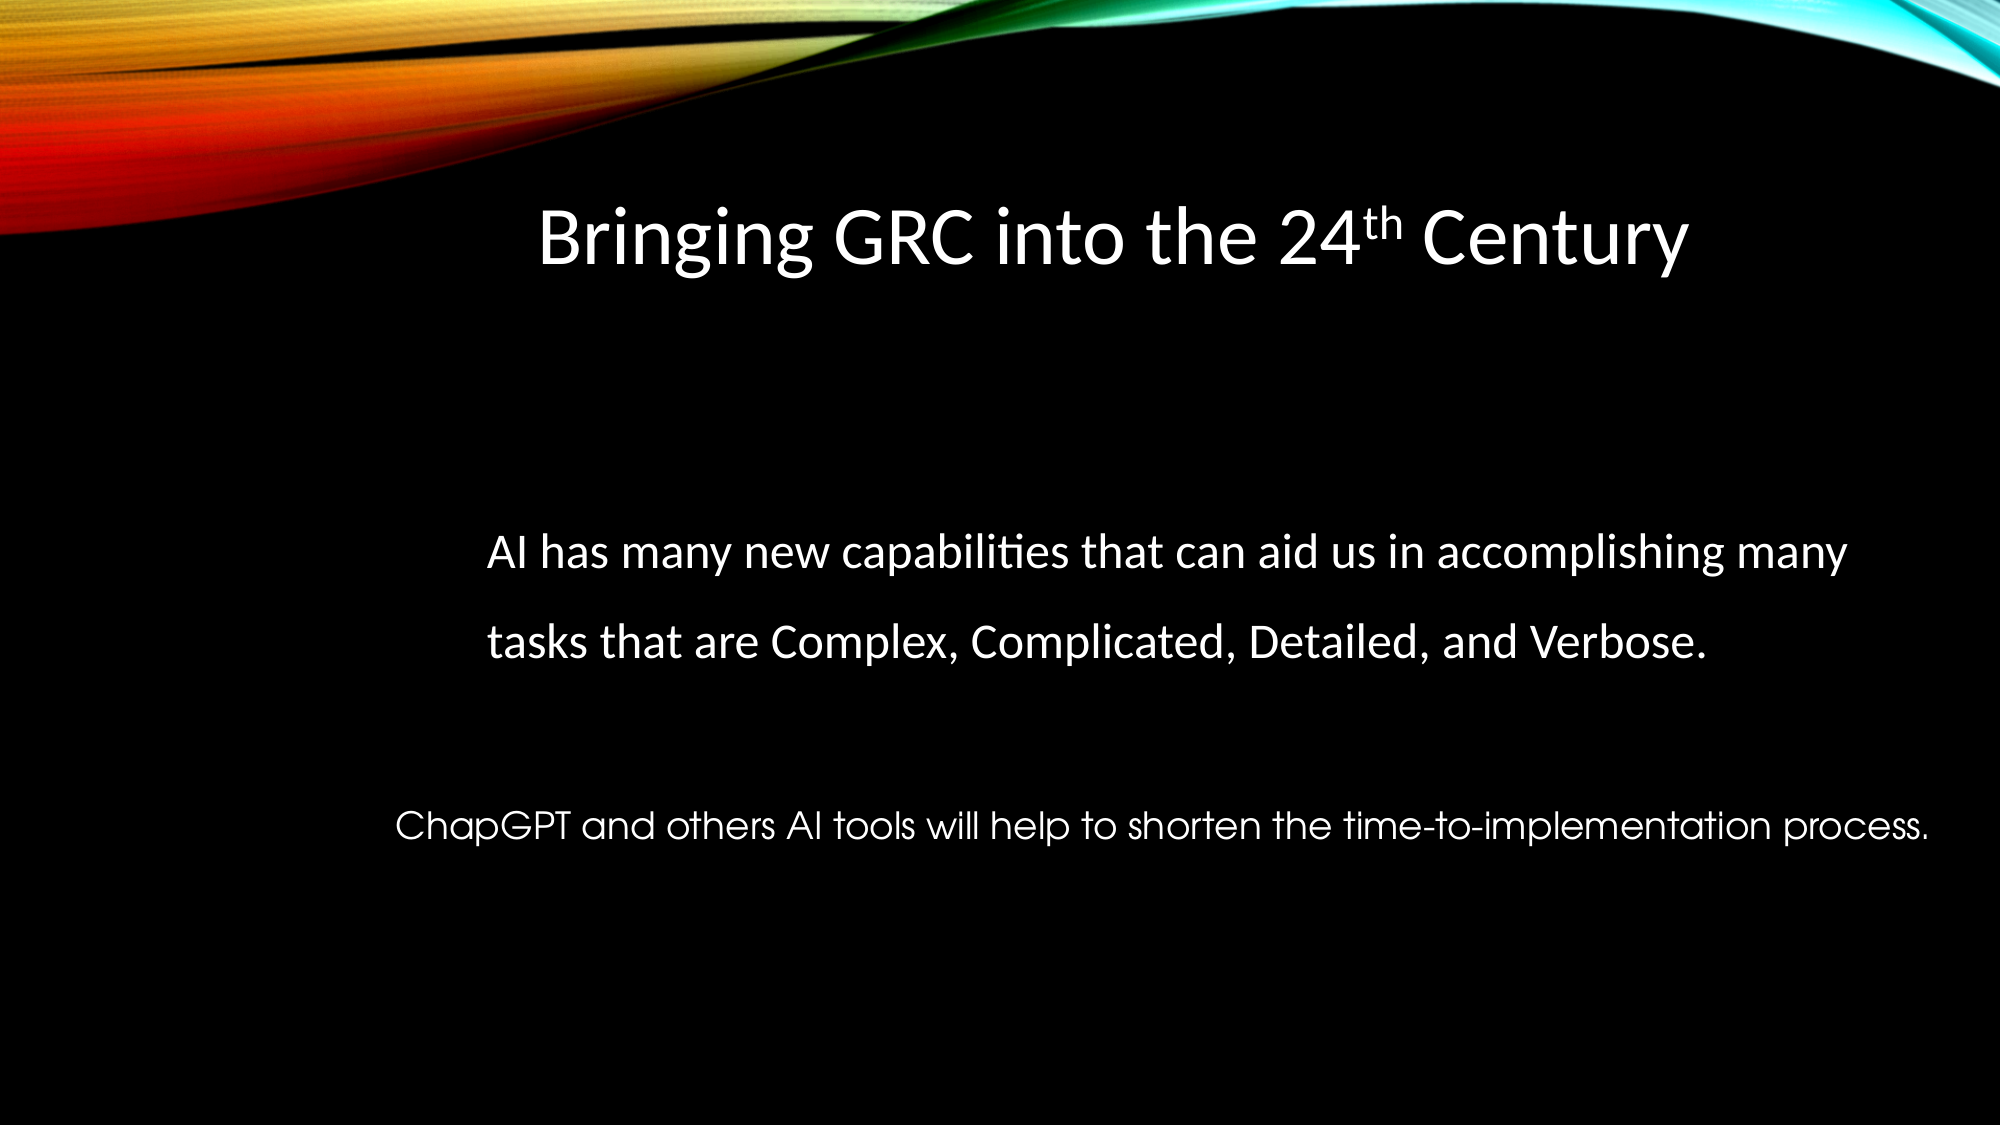

# Bringing GRC into the 24th Century
AI has many new capabilities that can aid us in accomplishing many tasks that are Complex, Complicated, Detailed, and Verbose.
ChapGPT and others AI tools will help to shorten the time-to-implementation process.